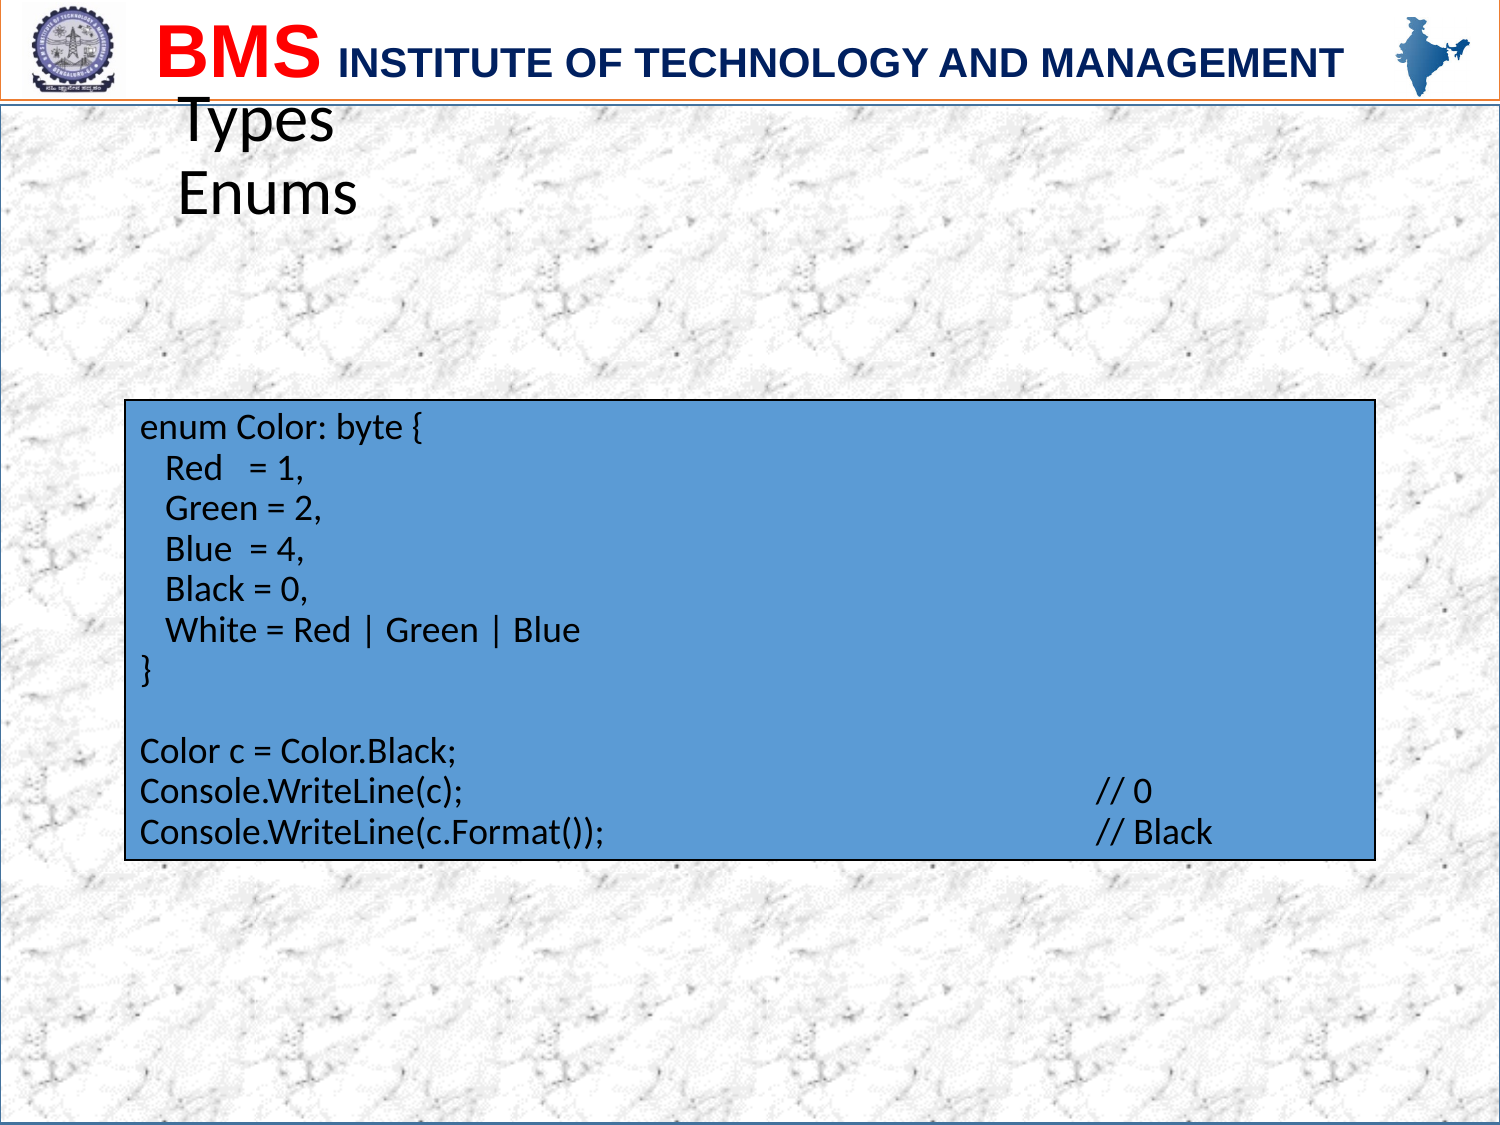

# Types Enums
enum Color: byte {
   Red   = 1,
   Green = 2,
   Blue  = 4,
   Black = 0,
   White = Red | Green | Blue
}

Color c = Color.Black;
Console.WriteLine(c);	// 0
Console.WriteLine(c.Format());	// Black